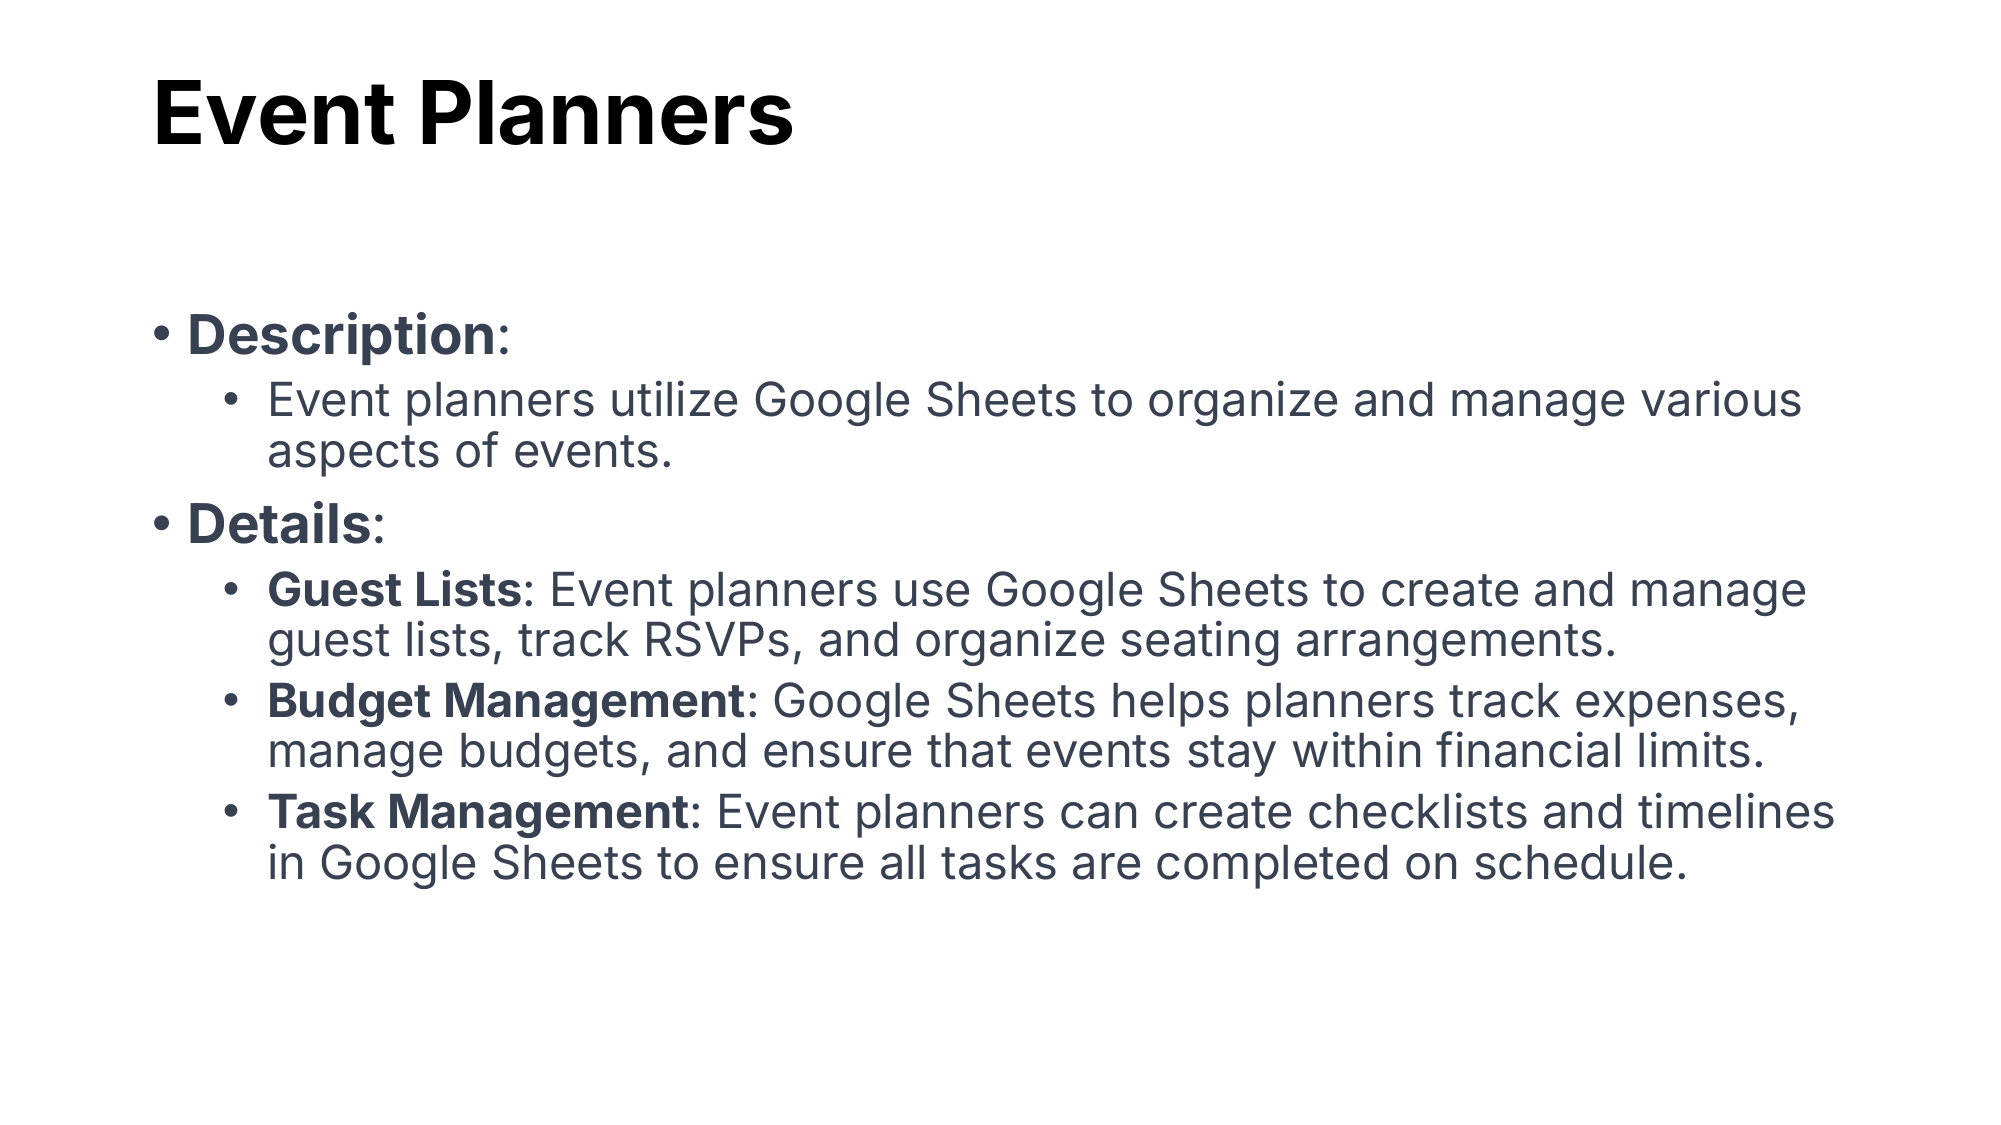

# Event Planners
Description:
Event planners utilize Google Sheets to organize and manage various aspects of events.
Details:
Guest Lists: Event planners use Google Sheets to create and manage guest lists, track RSVPs, and organize seating arrangements.
Budget Management: Google Sheets helps planners track expenses, manage budgets, and ensure that events stay within financial limits.
Task Management: Event planners can create checklists and timelines in Google Sheets to ensure all tasks are completed on schedule.